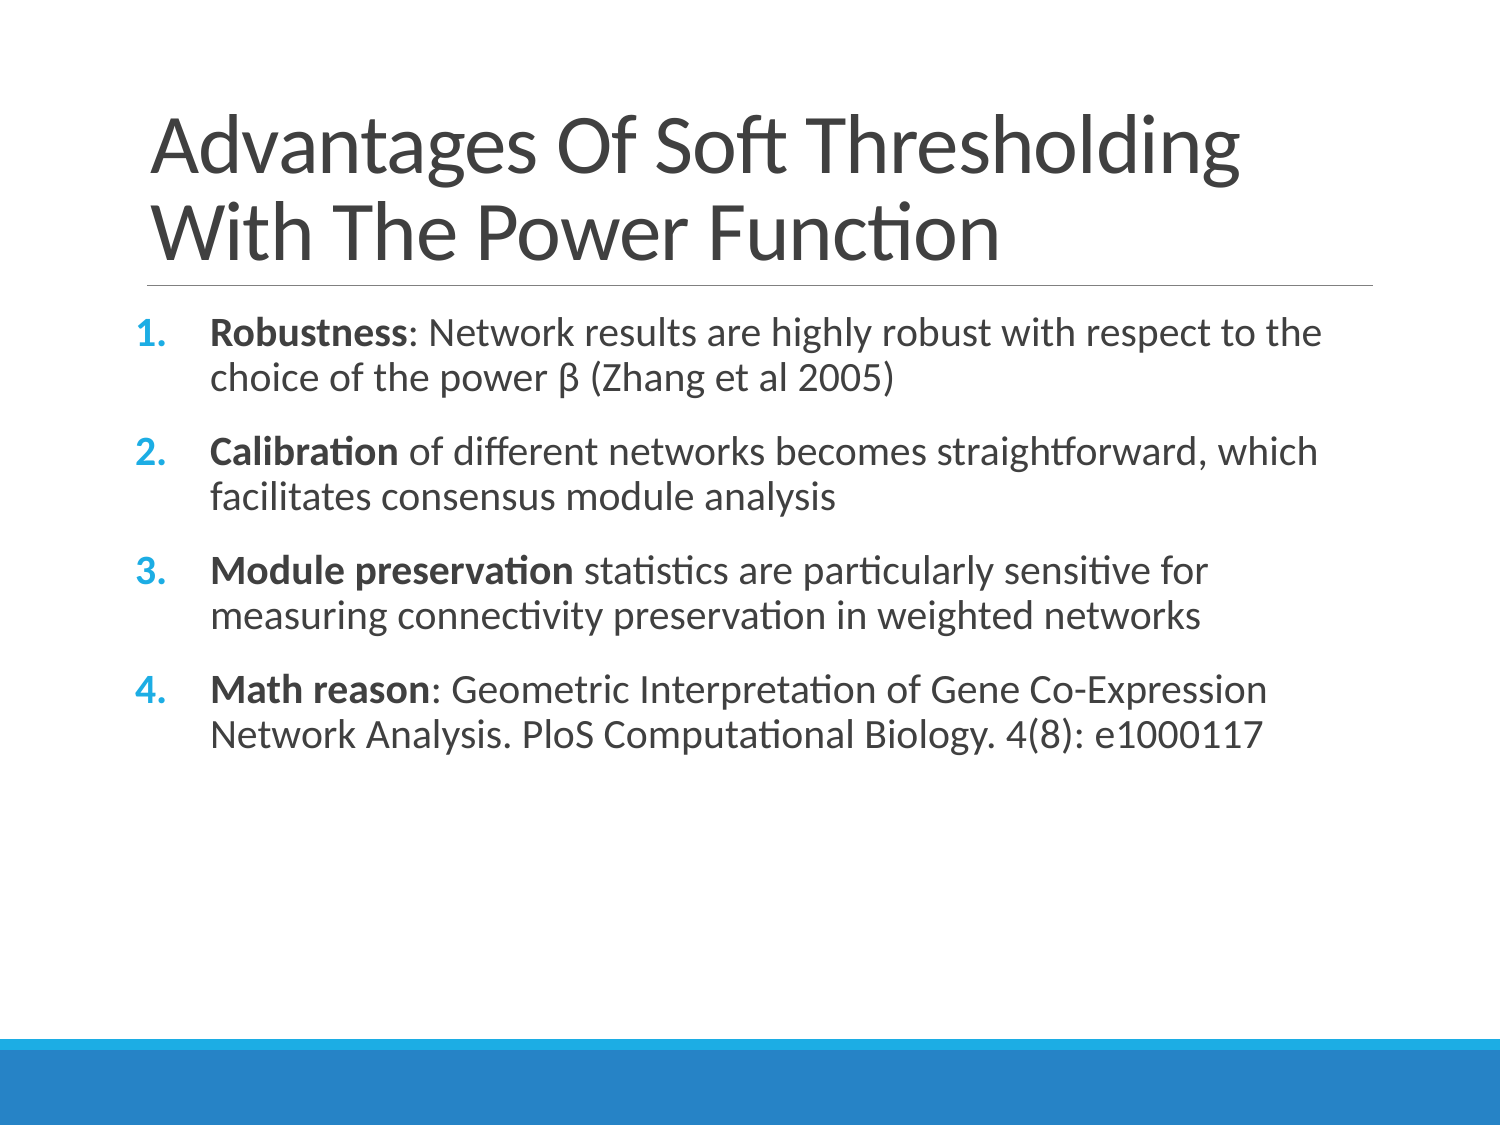

# Advantages Of Soft Thresholding With The Power Function
Robustness: Network results are highly robust with respect to the choice of the power β (Zhang et al 2005)
Calibration of different networks becomes straightforward, which facilitates consensus module analysis
Module preservation statistics are particularly sensitive for measuring connectivity preservation in weighted networks
Math reason: Geometric Interpretation of Gene Co-Expression Network Analysis. PloS Computational Biology. 4(8): e1000117